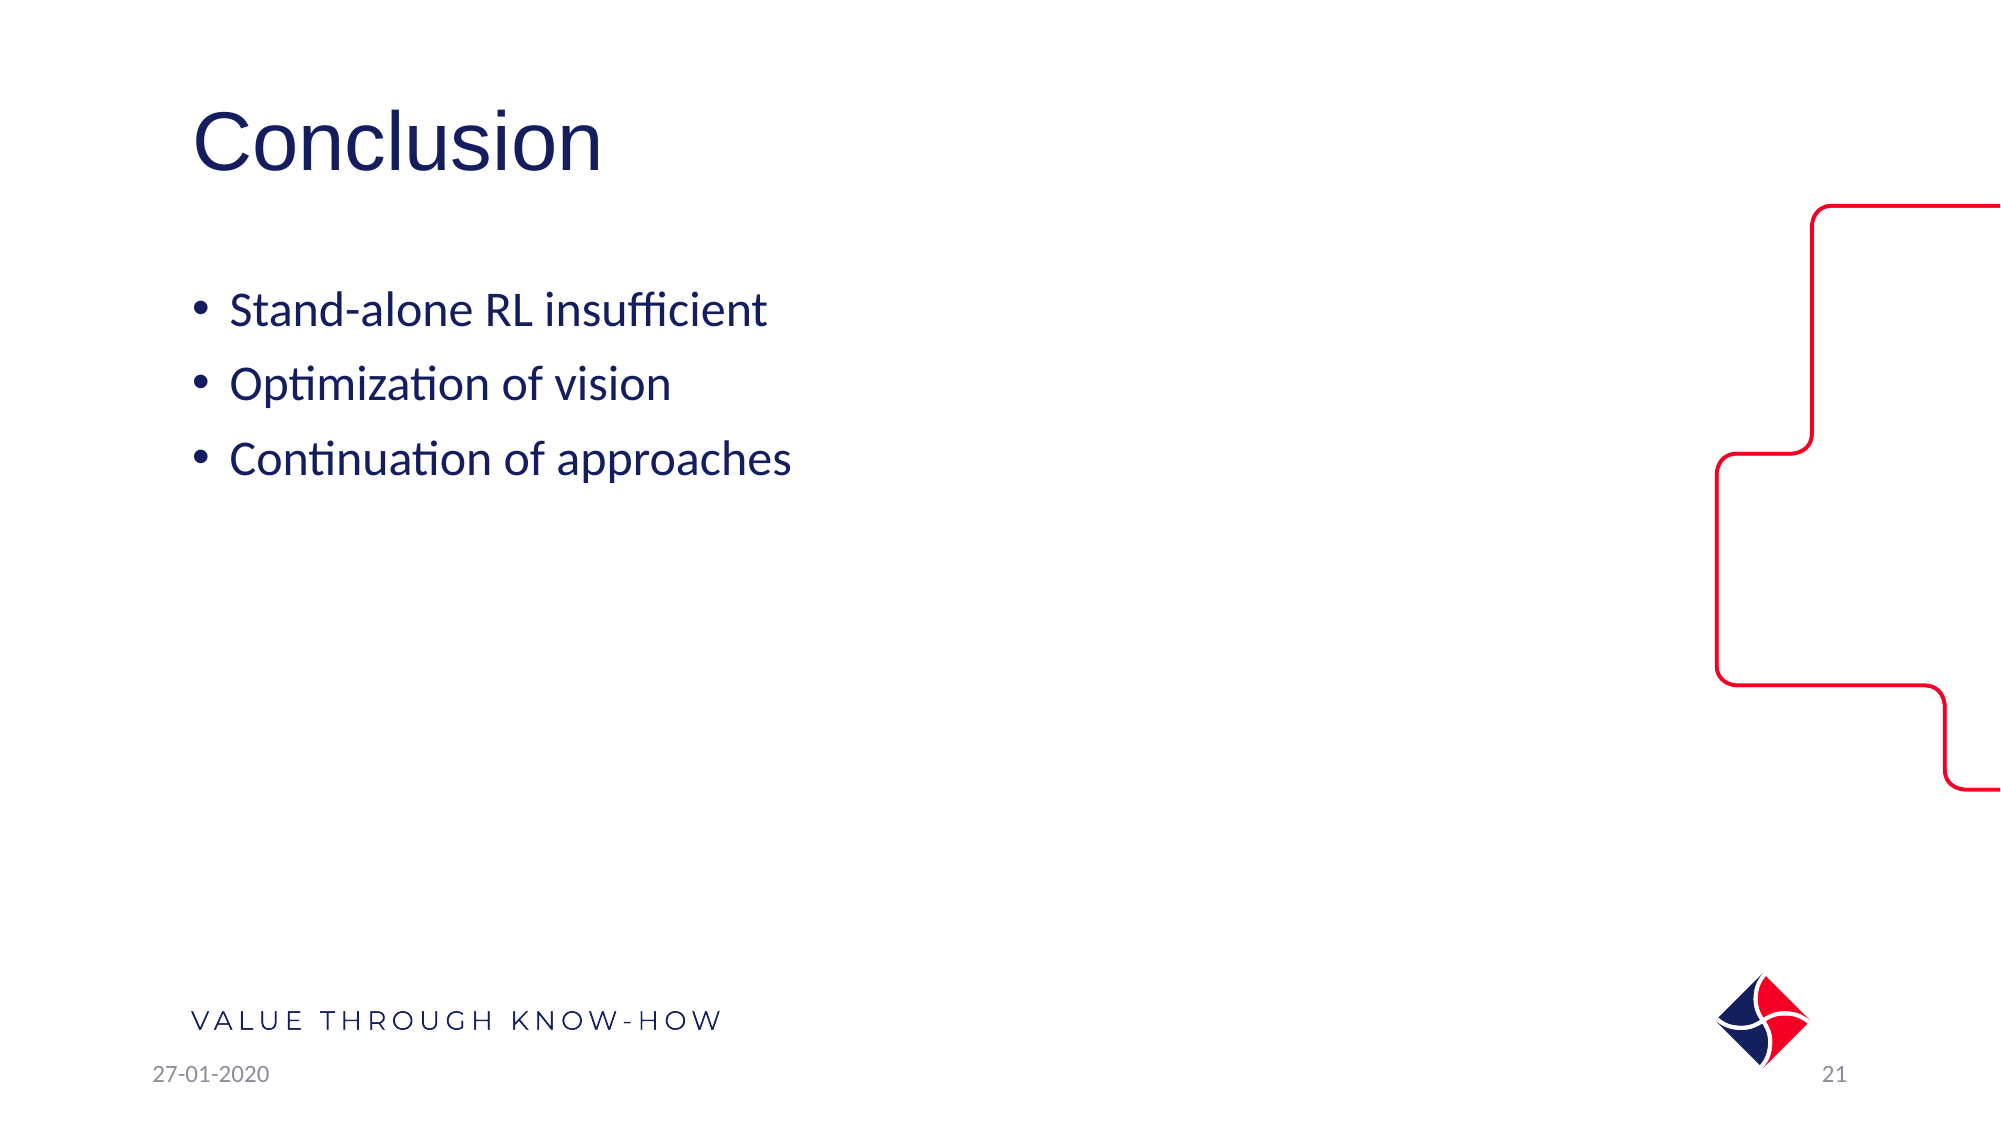

# Conclusion
Stand-alone RL insufficient
Optimization of vision
Continuation of approaches
27-01-2020
21